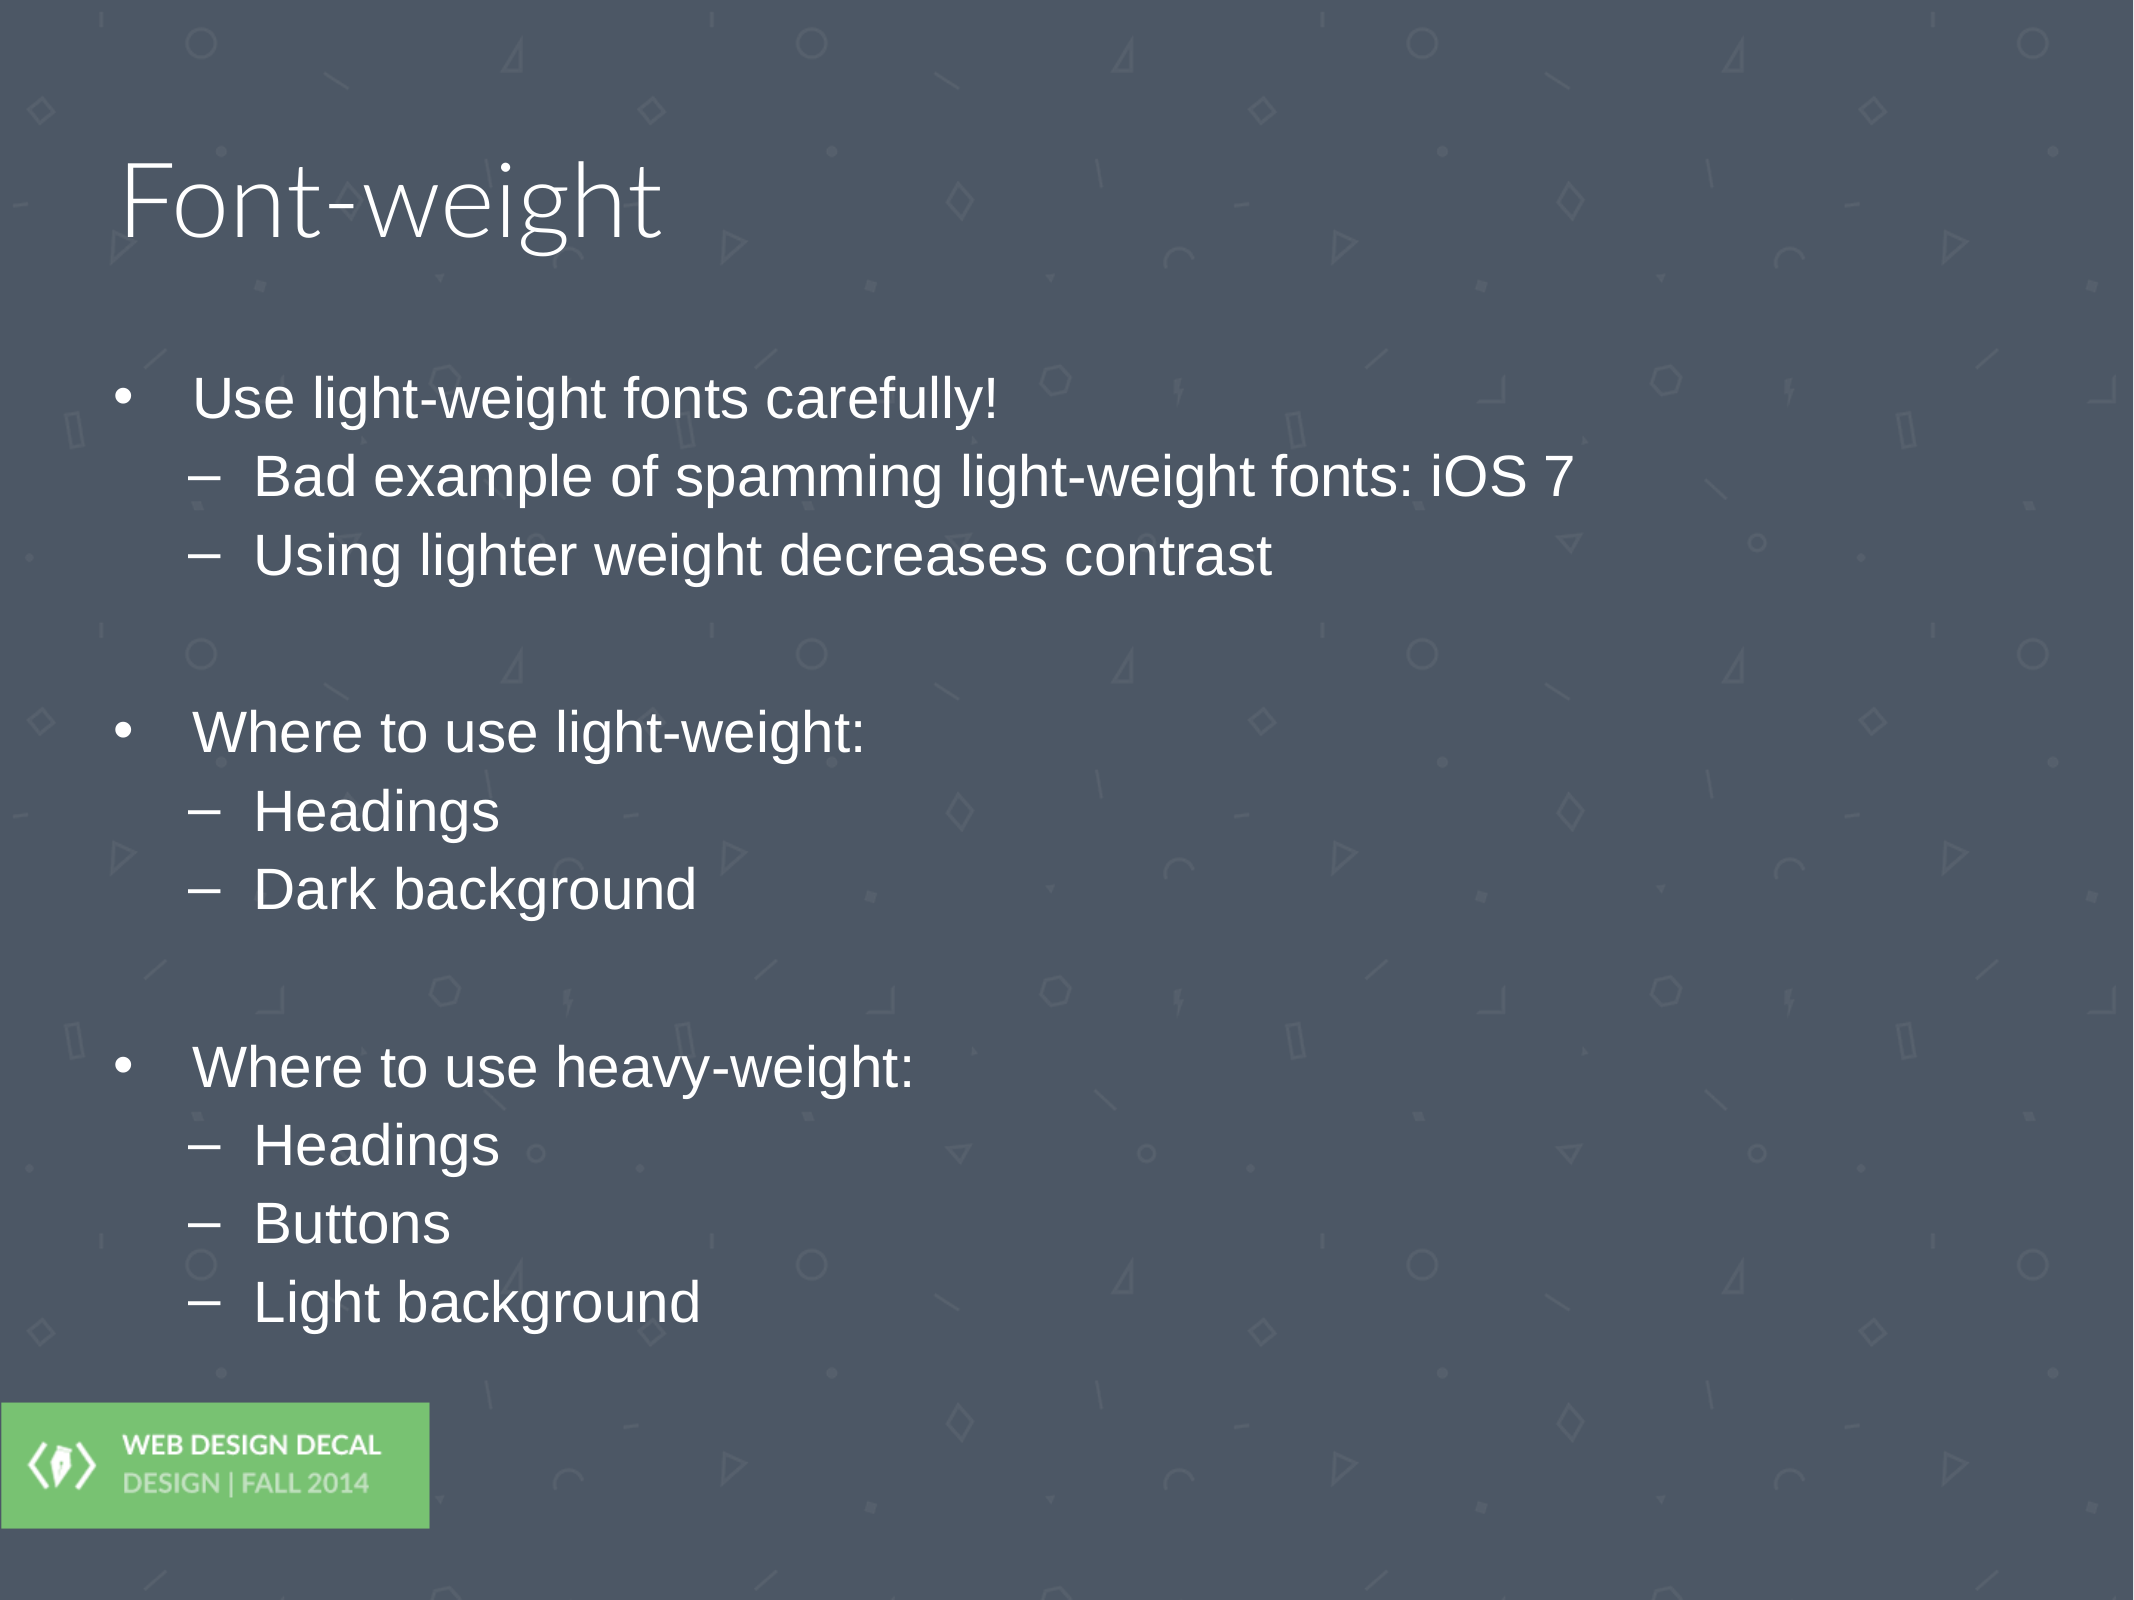

# Font-weight
Use light-weight fonts carefully!
Bad example of spamming light-weight fonts: iOS 7
Using lighter weight decreases contrast

Where to use light-weight:
Headings
Dark background

Where to use heavy-weight:
Headings
Buttons
Light background